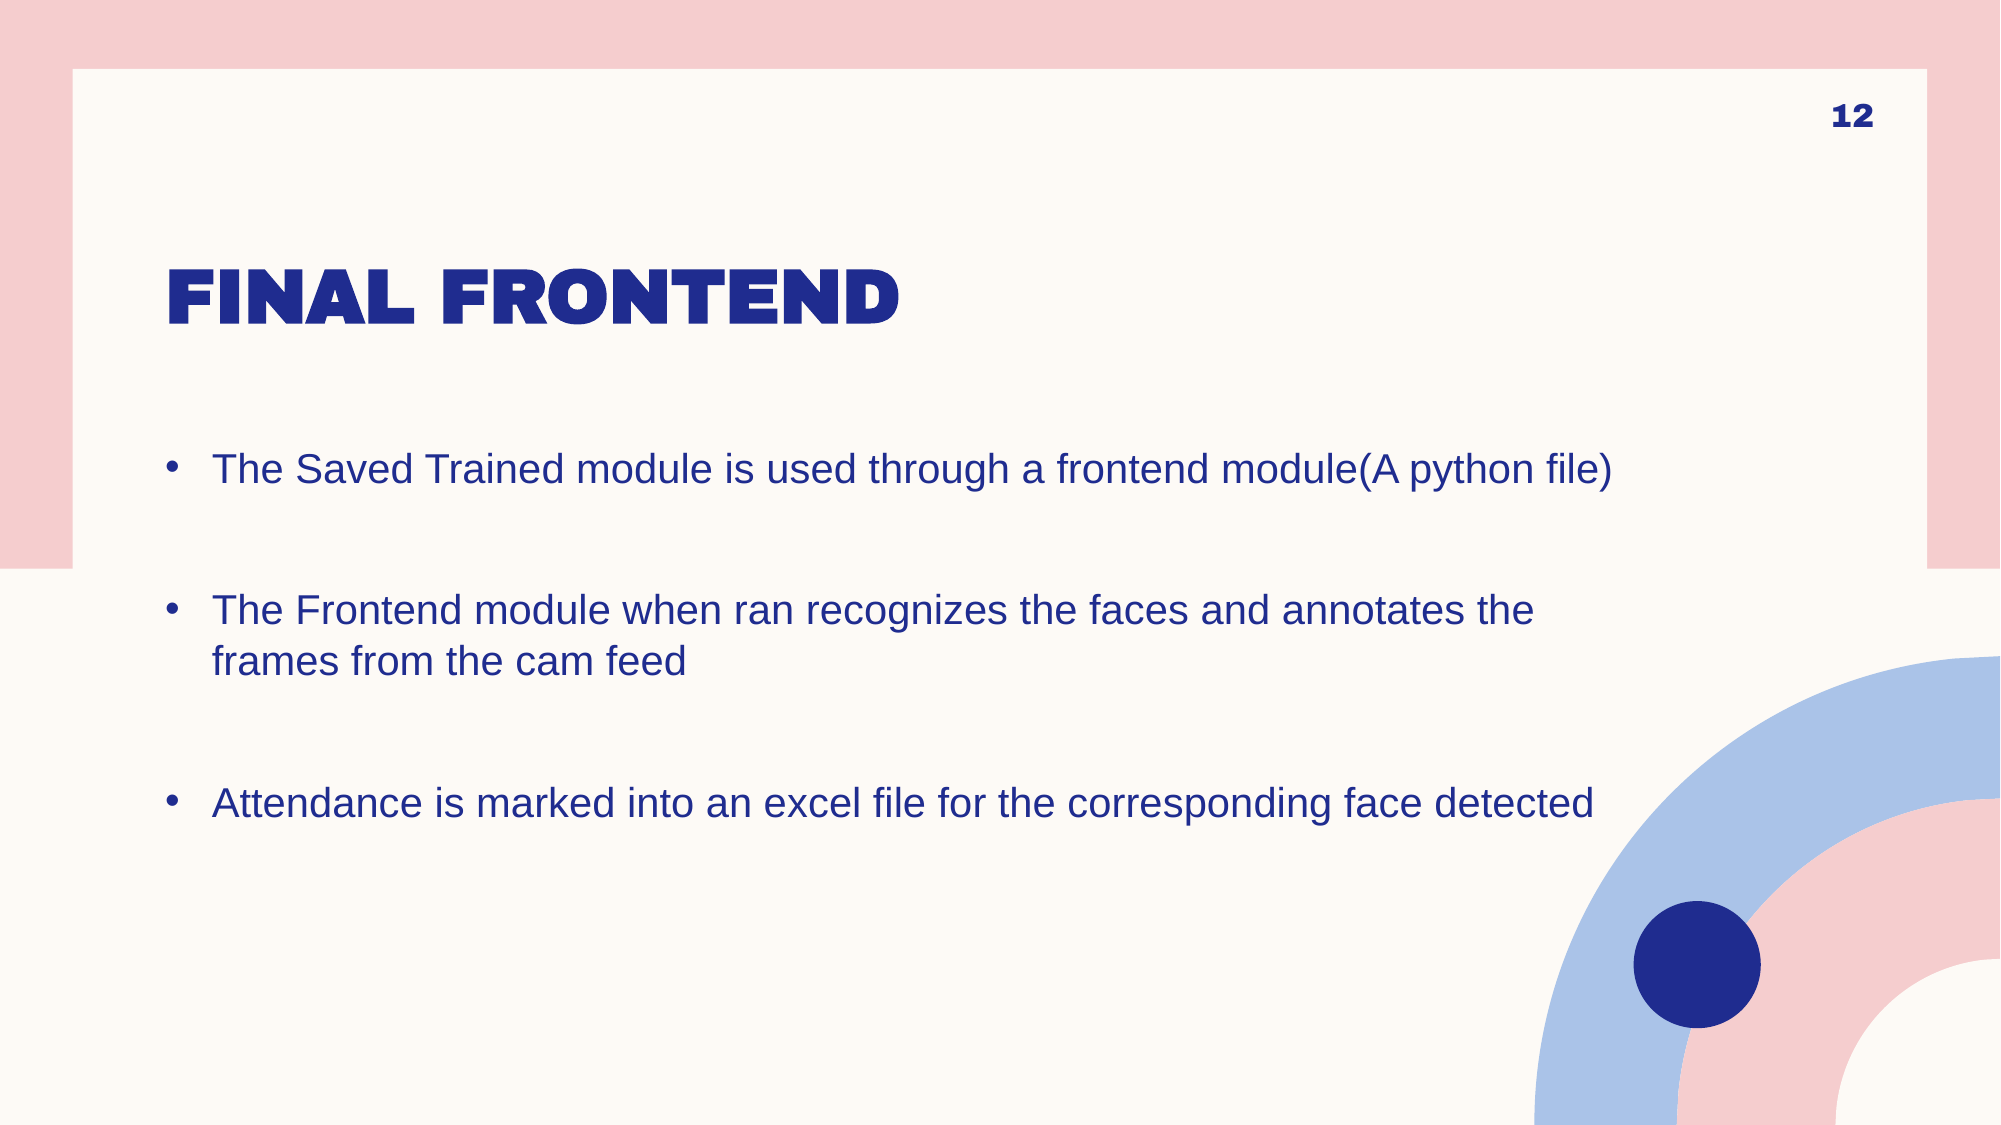

12
# Final FRontend
The Saved Trained module is used through a frontend module(A python file)

The Frontend module when ran recognizes the faces and annotates the frames from the cam feed

Attendance is marked into an excel file for the corresponding face detected